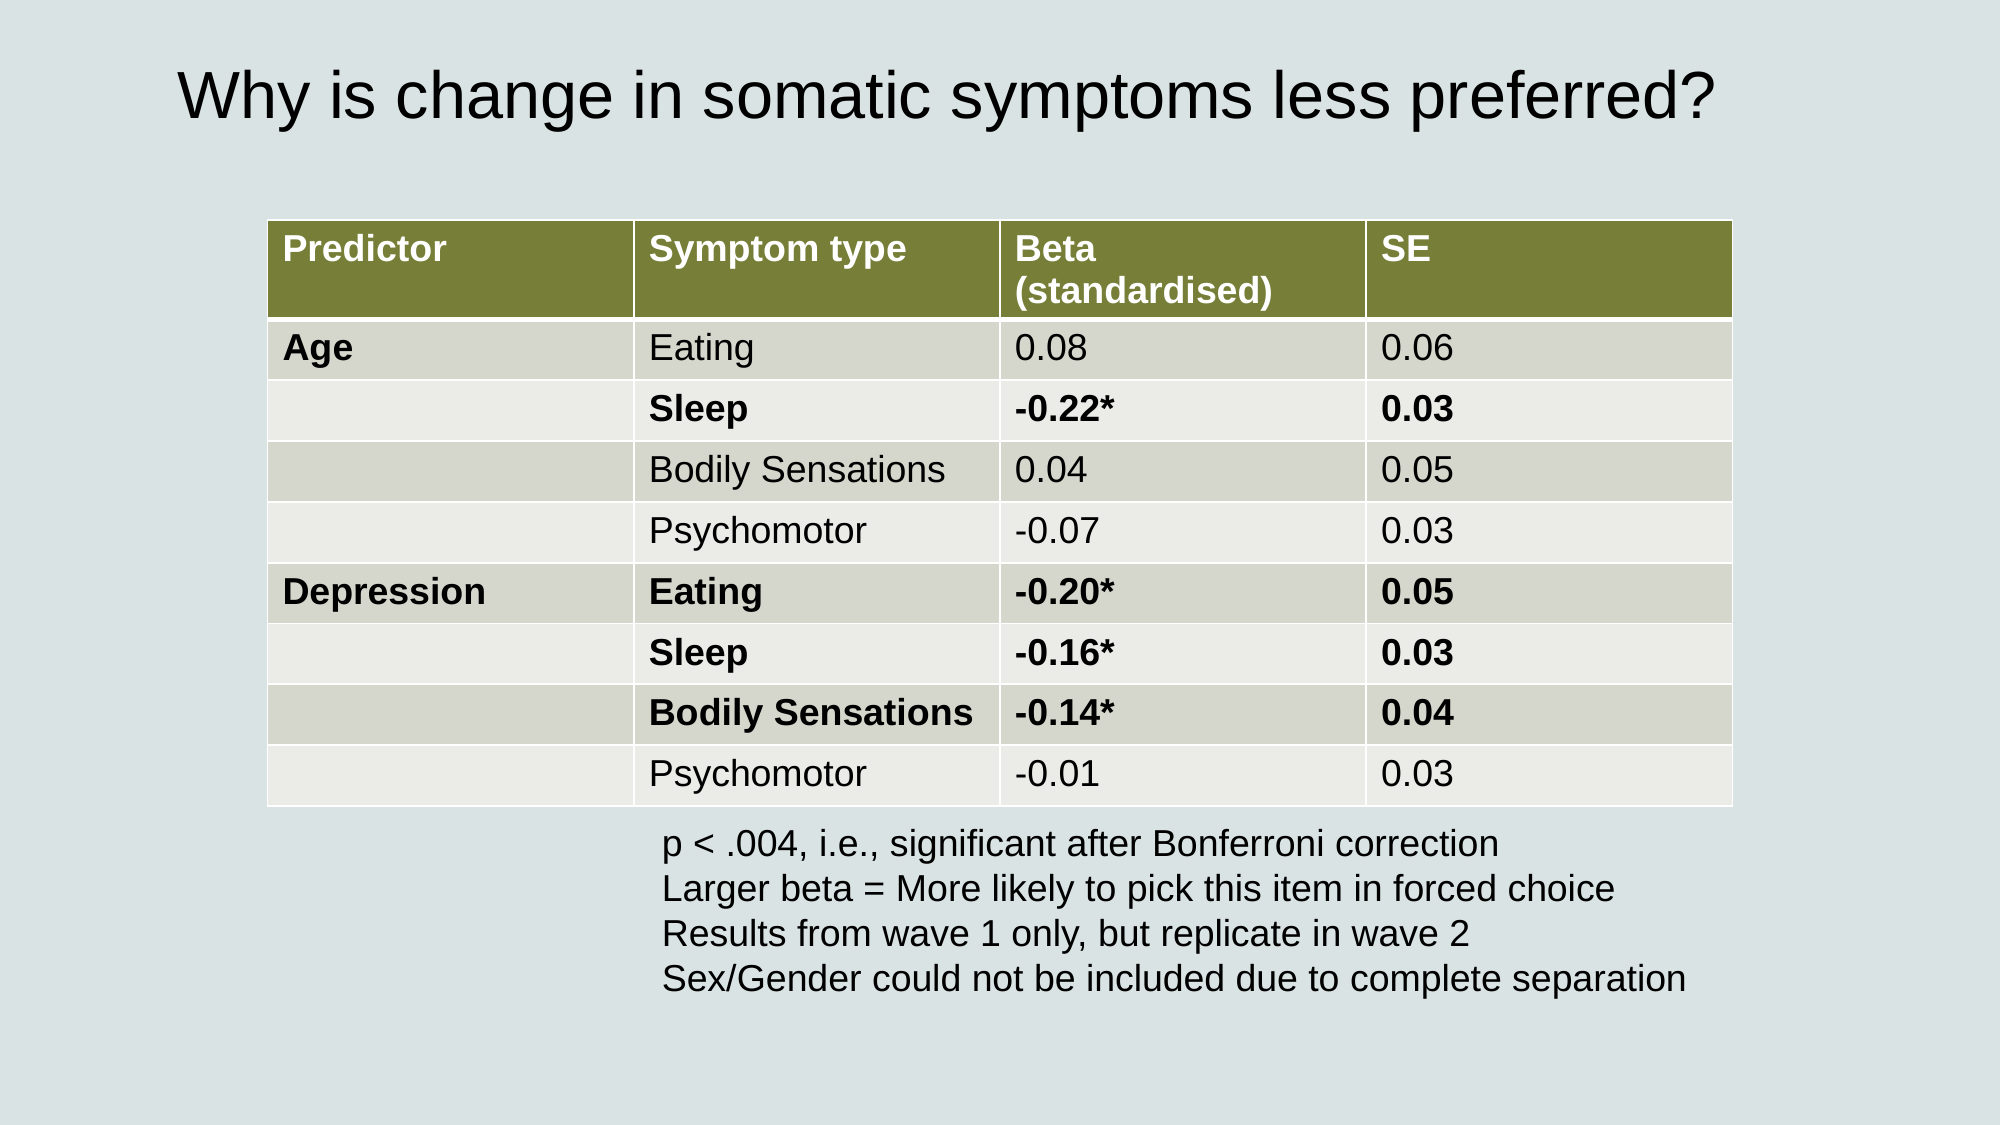

# Why is change in somatic symptoms less preferred?
| Predictor | Symptom type | Beta (standardised) | SE |
| --- | --- | --- | --- |
| Age | Eating | 0.08 | 0.06 |
|  | Sleep | -0.22\* | 0.03 |
|  | Bodily Sensations | 0.04 | 0.05 |
|  | Psychomotor | -0.07 | 0.03 |
| Depression | Eating | -0.20\* | 0.05 |
|  | Sleep | -0.16\* | 0.03 |
|  | Bodily Sensations | -0.14\* | 0.04 |
|  | Psychomotor | -0.01 | 0.03 |
p < .004, i.e., significant after Bonferroni correction
Larger beta = More likely to pick this item in forced choice
Results from wave 1 only, but replicate in wave 2
Sex/Gender could not be included due to complete separation